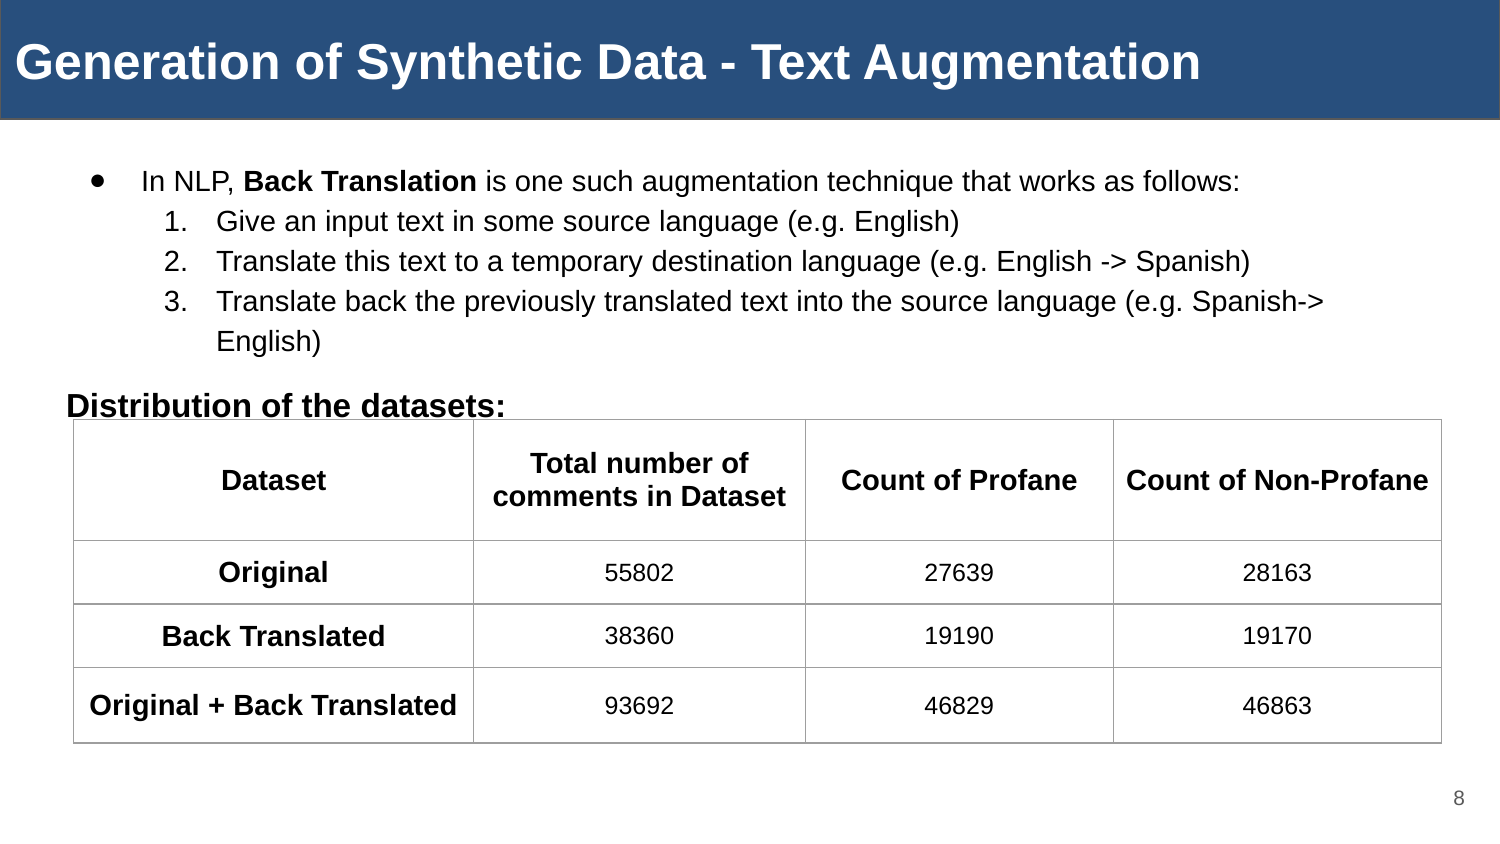

Generation of Synthetic Data - Text Augmentation
In NLP, Back Translation is one such augmentation technique that works as follows:
Give an input text in some source language (e.g. English)
Translate this text to a temporary destination language (e.g. English -> Spanish)
Translate back the previously translated text into the source language (e.g. Spanish-> English)
Distribution of the datasets:
| Dataset | Total number of comments in Dataset | Count of Profane | Count of Non-Profane |
| --- | --- | --- | --- |
| Original | 55802 | 27639 | 28163 |
| Back Translated | 38360 | 19190 | 19170 |
| Original + Back Translated | 93692 | 46829 | 46863 |
8